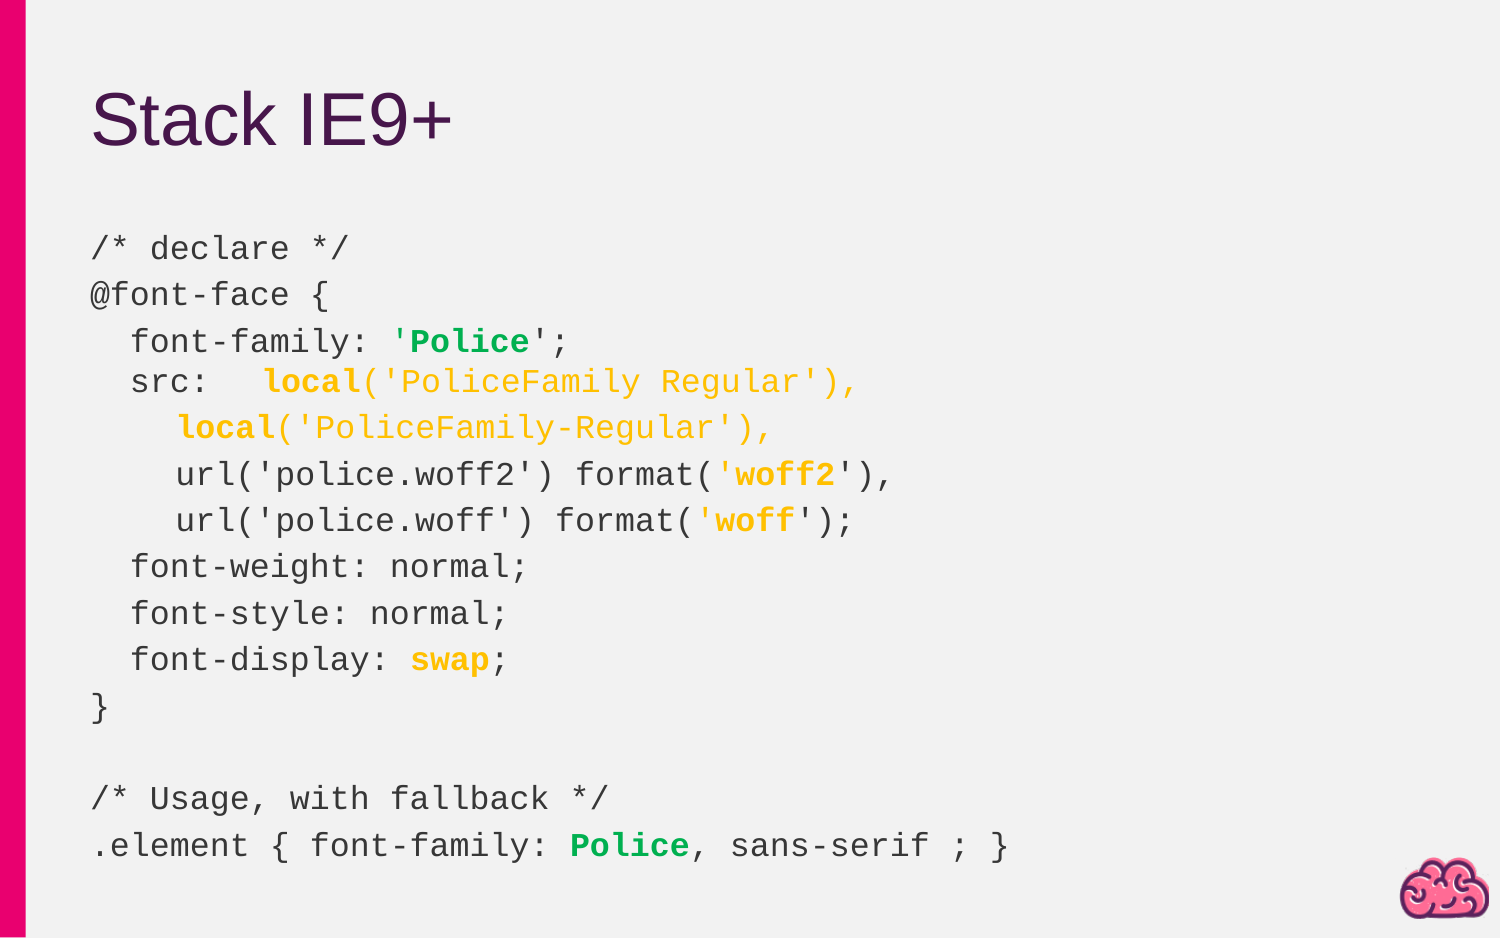

# Stack IE9+
/* declare */
@font-face {
  font-family: 'Police';
  src:	local('PoliceFamily Regular'),
	local('PoliceFamily-Regular'),
	url('police.woff2') format('woff2'),
	url('police.woff') format('woff');
  font-weight: normal;
  font-style: normal;
  font-display: swap;
}

/* Usage, with fallback */
.element { font-family: Police, sans-serif ; }